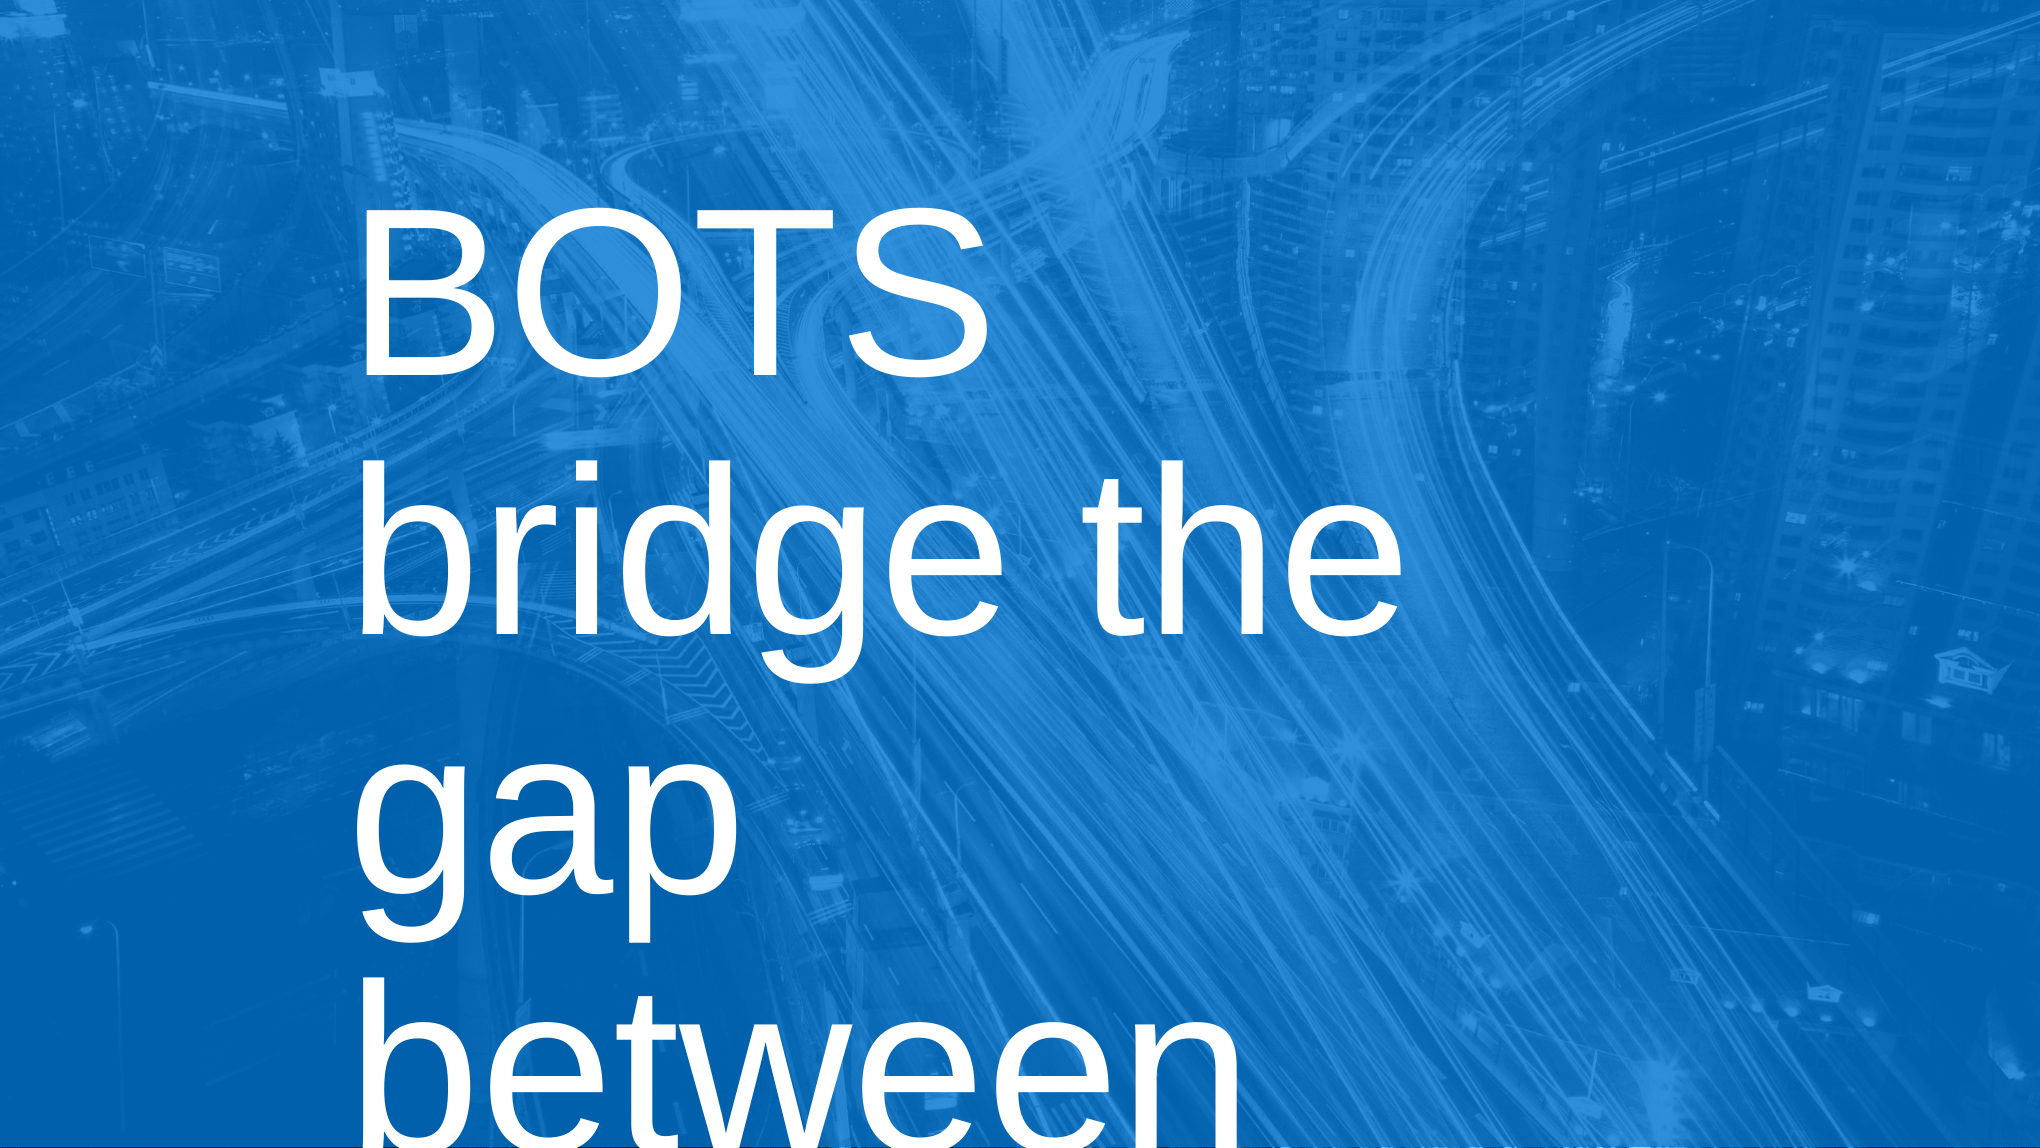

BOTS bridge the gap between apps and humans